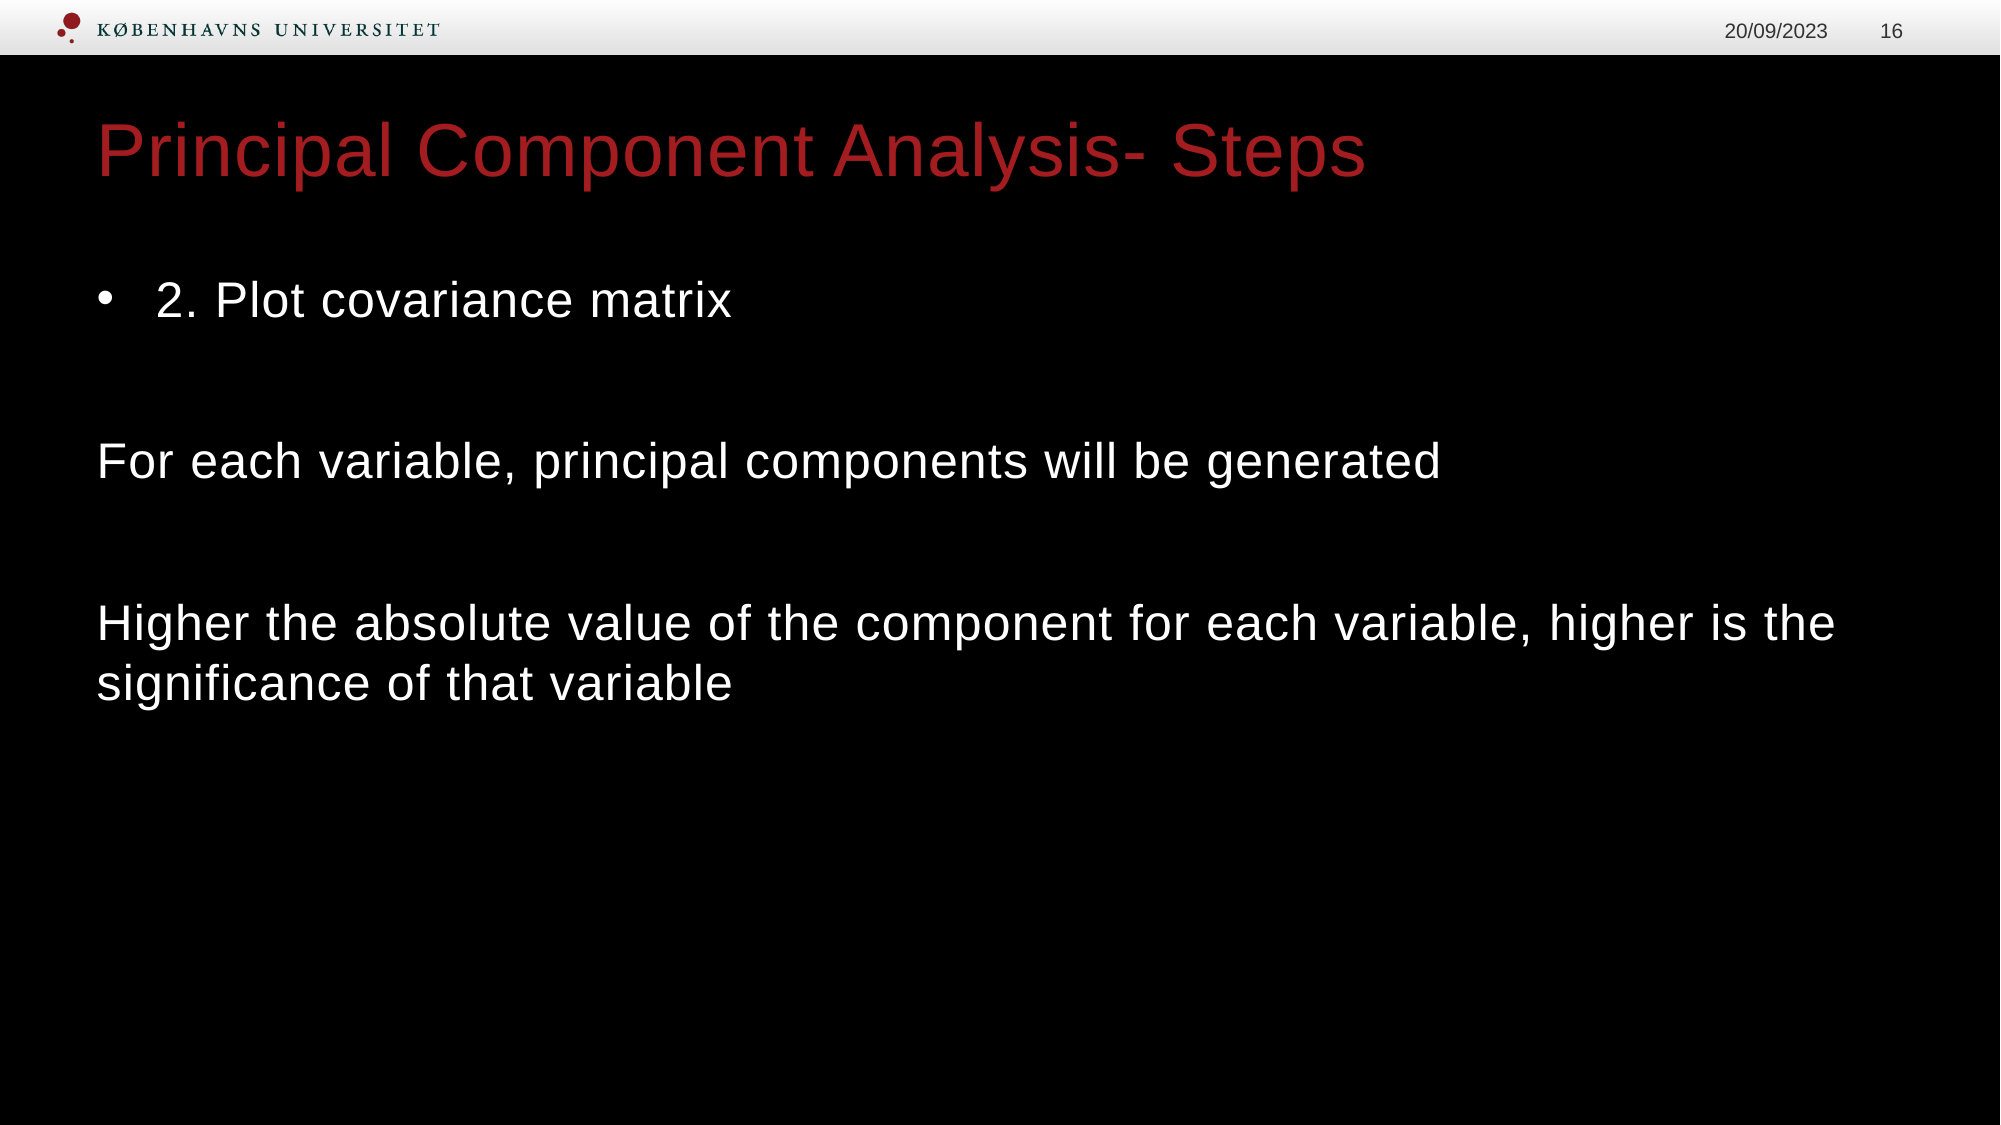

20/09/2023
16
# Principal Component Analysis- Steps
2. Plot covariance matrix

For each variable, principal components will be generated

Higher the absolute value of the component for each variable, higher is the significance of that variable